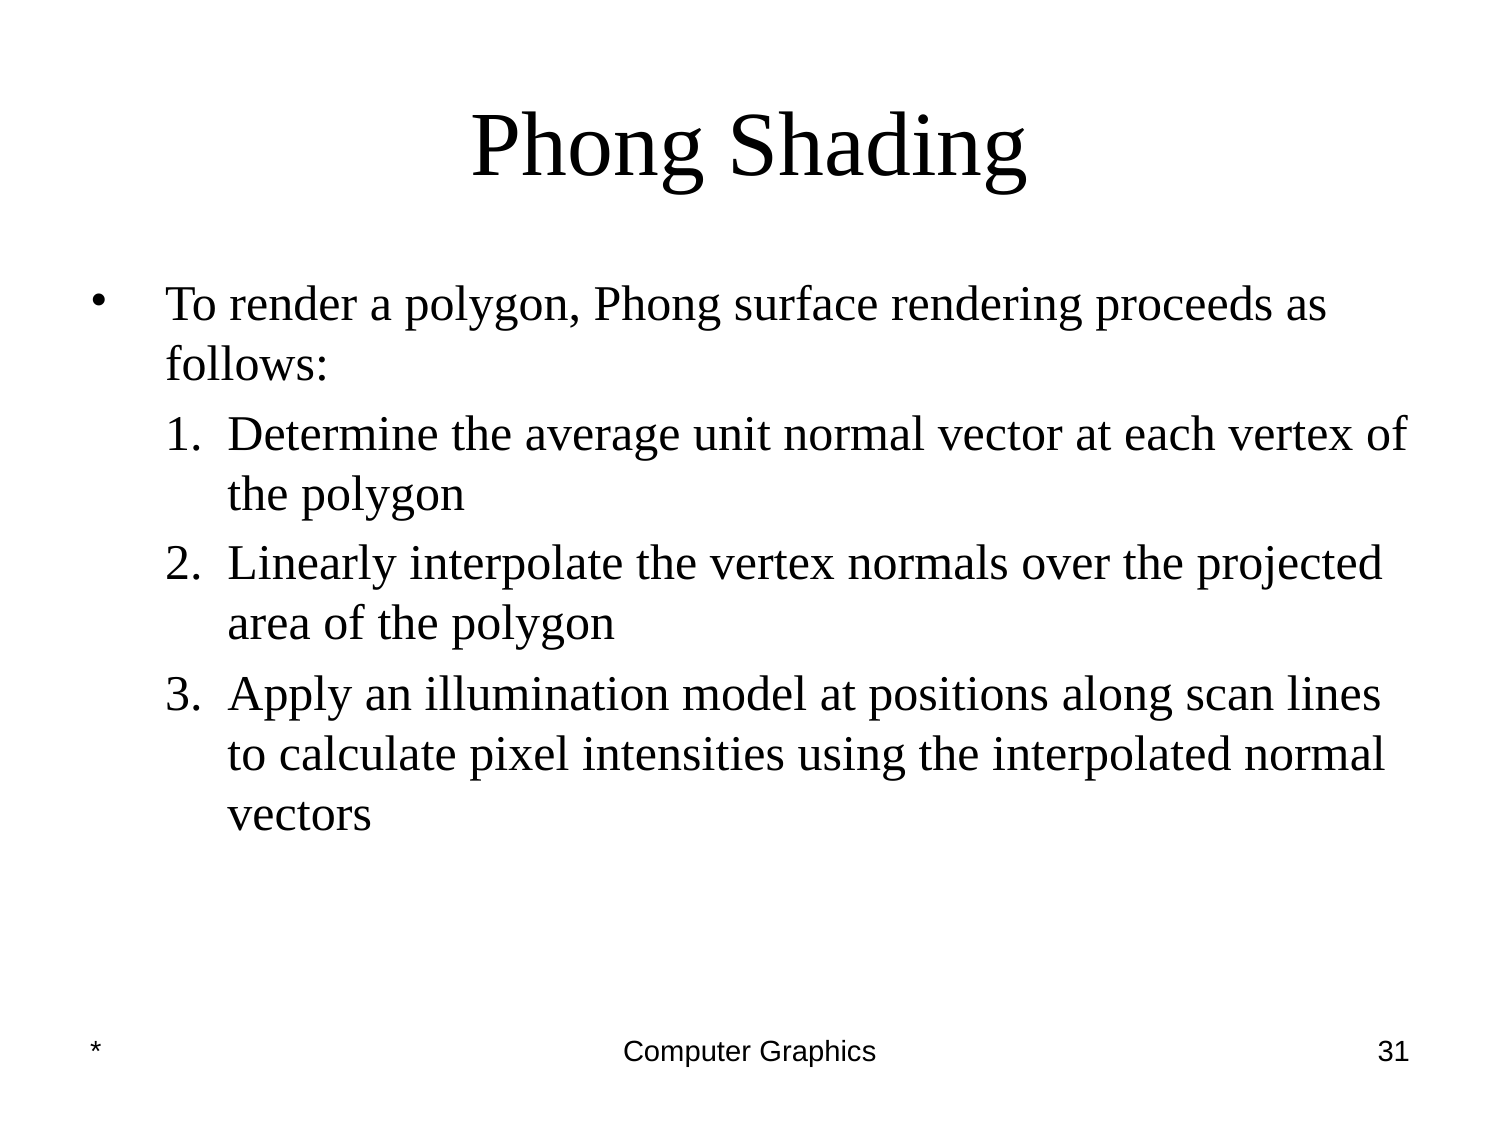

# Phong Shading
To render a polygon, Phong surface rendering proceeds as follows:
Determine the average unit normal vector at each vertex of the polygon
Linearly interpolate the vertex normals over the projected area of the polygon
Apply an illumination model at positions along scan lines to calculate pixel intensities using the interpolated normal vectors
*
Computer Graphics
31